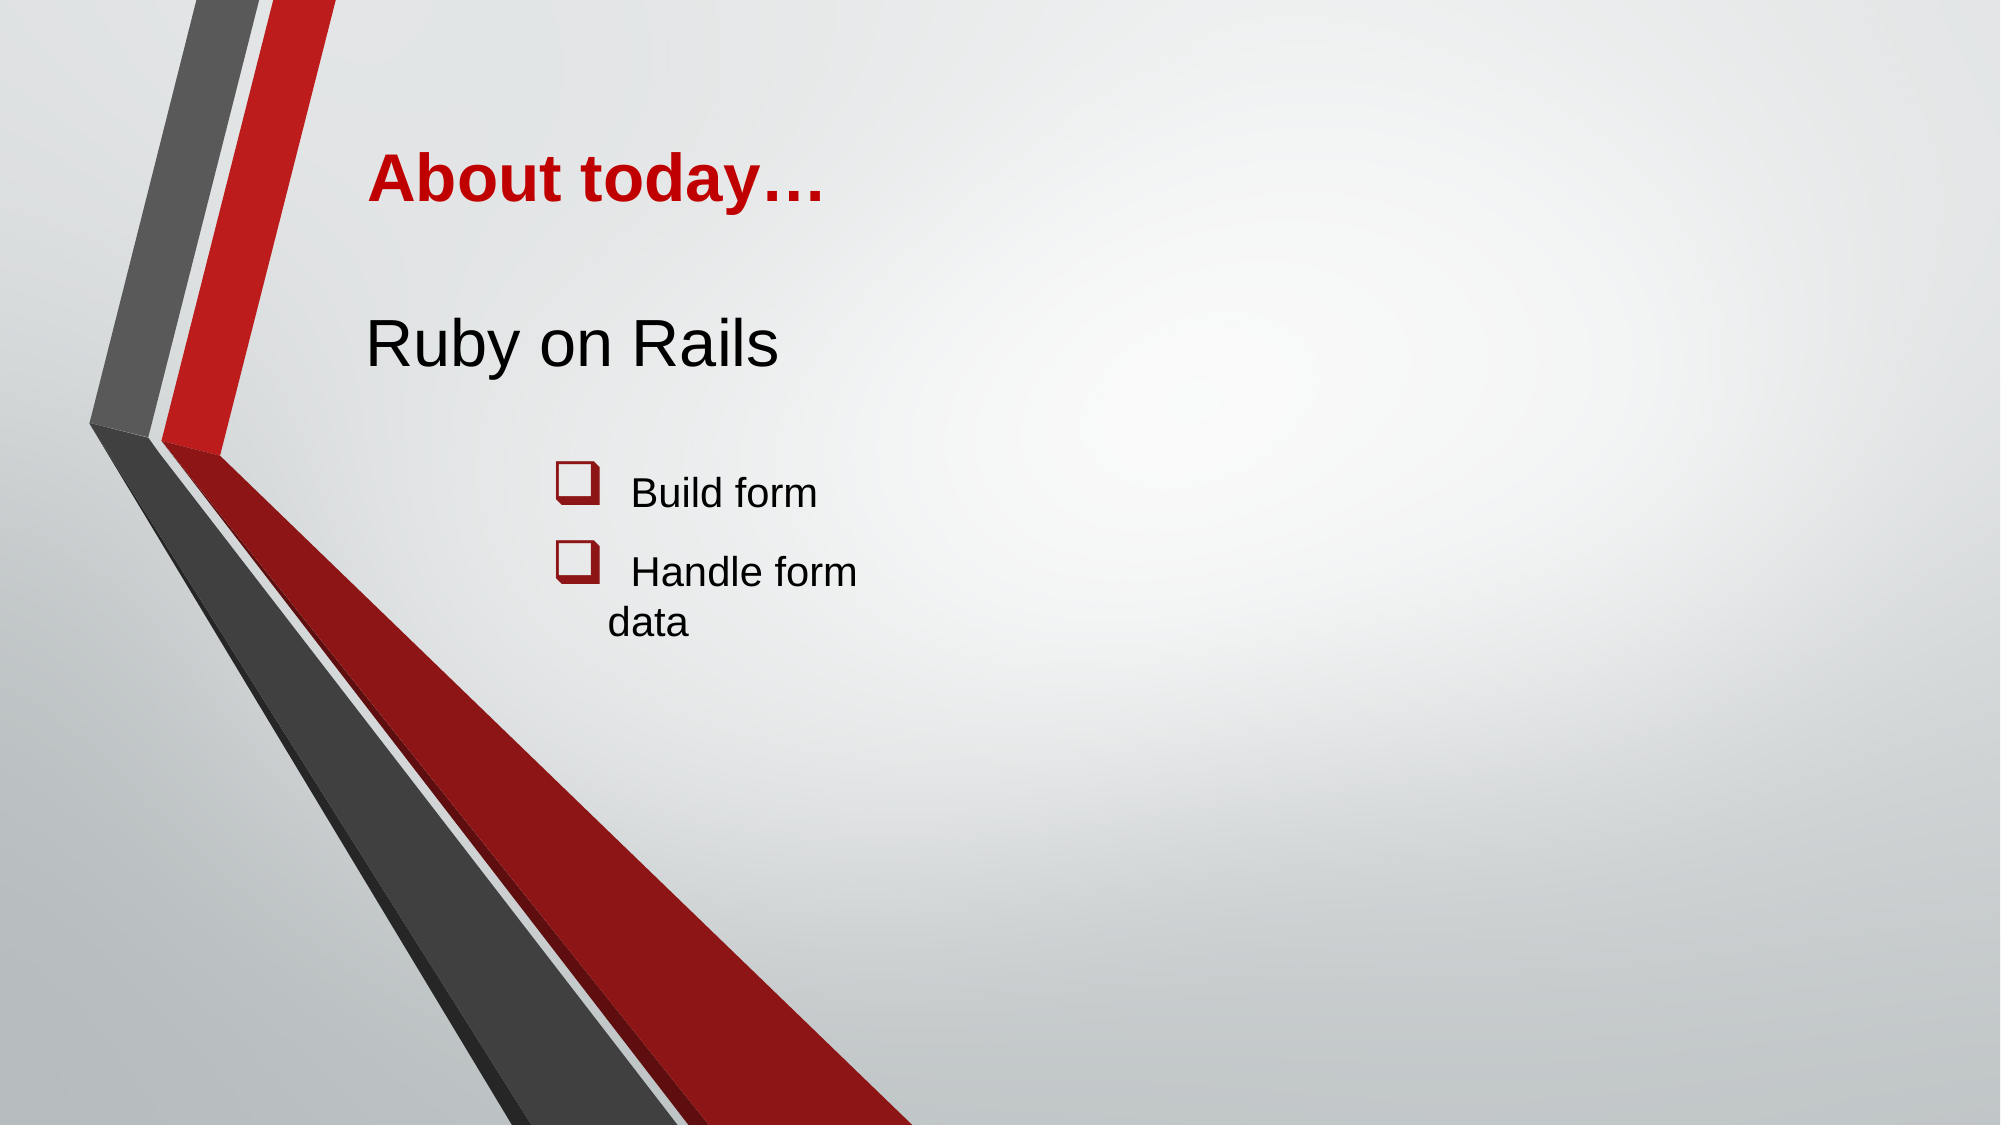

About today…
Ruby on Rails
  Build form
  Handle form data